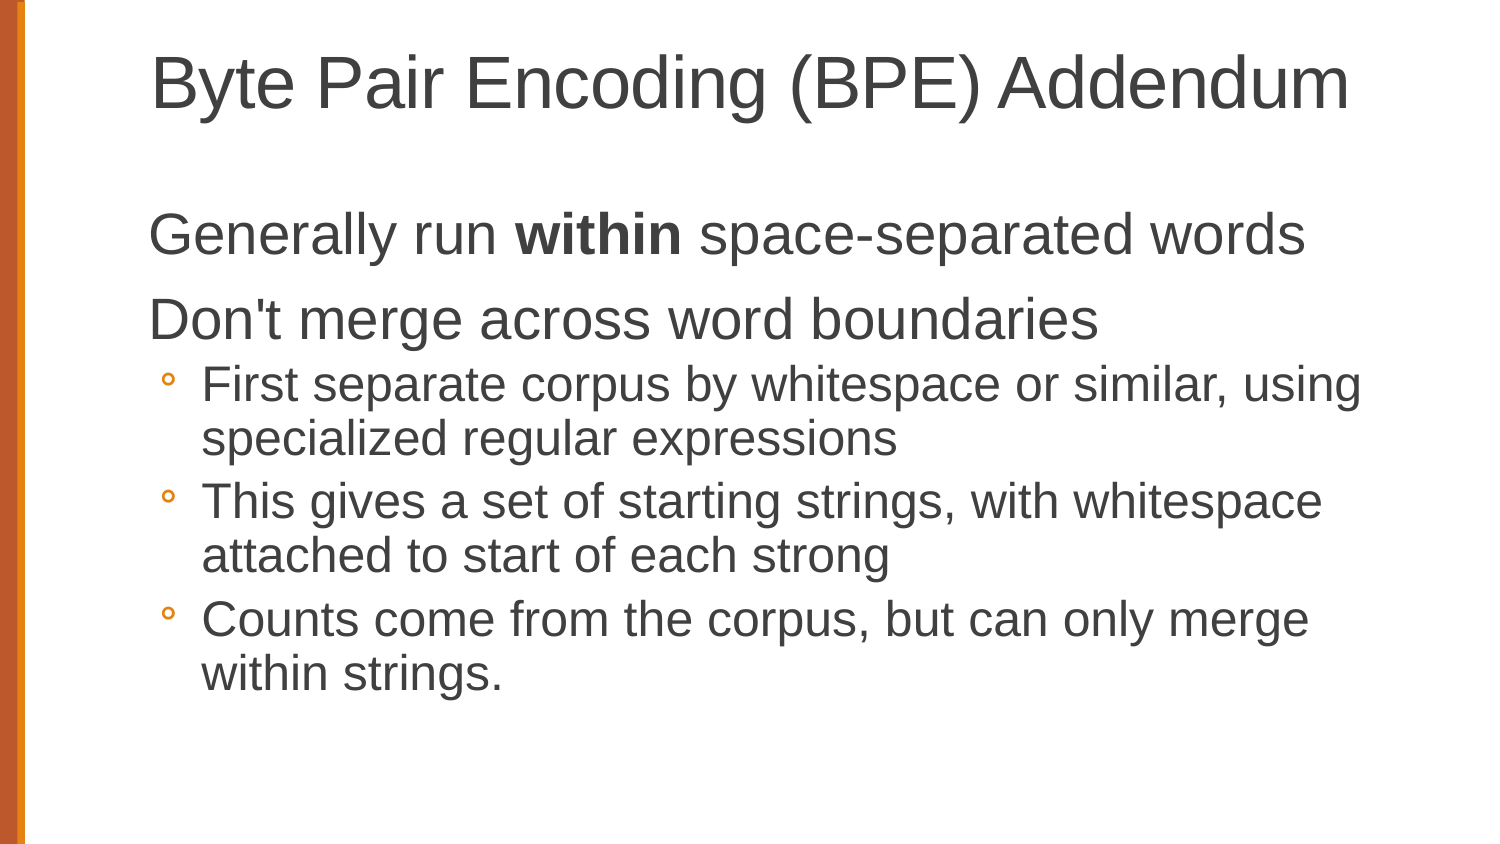

# Byte Pair Encoding (BPE) Addendum
Generally run within space-separated words
Don't merge across word boundaries
First separate corpus by whitespace or similar, using specialized regular expressions
This gives a set of starting strings, with whitespace attached to start of each strong
Counts come from the corpus, but can only merge within strings.